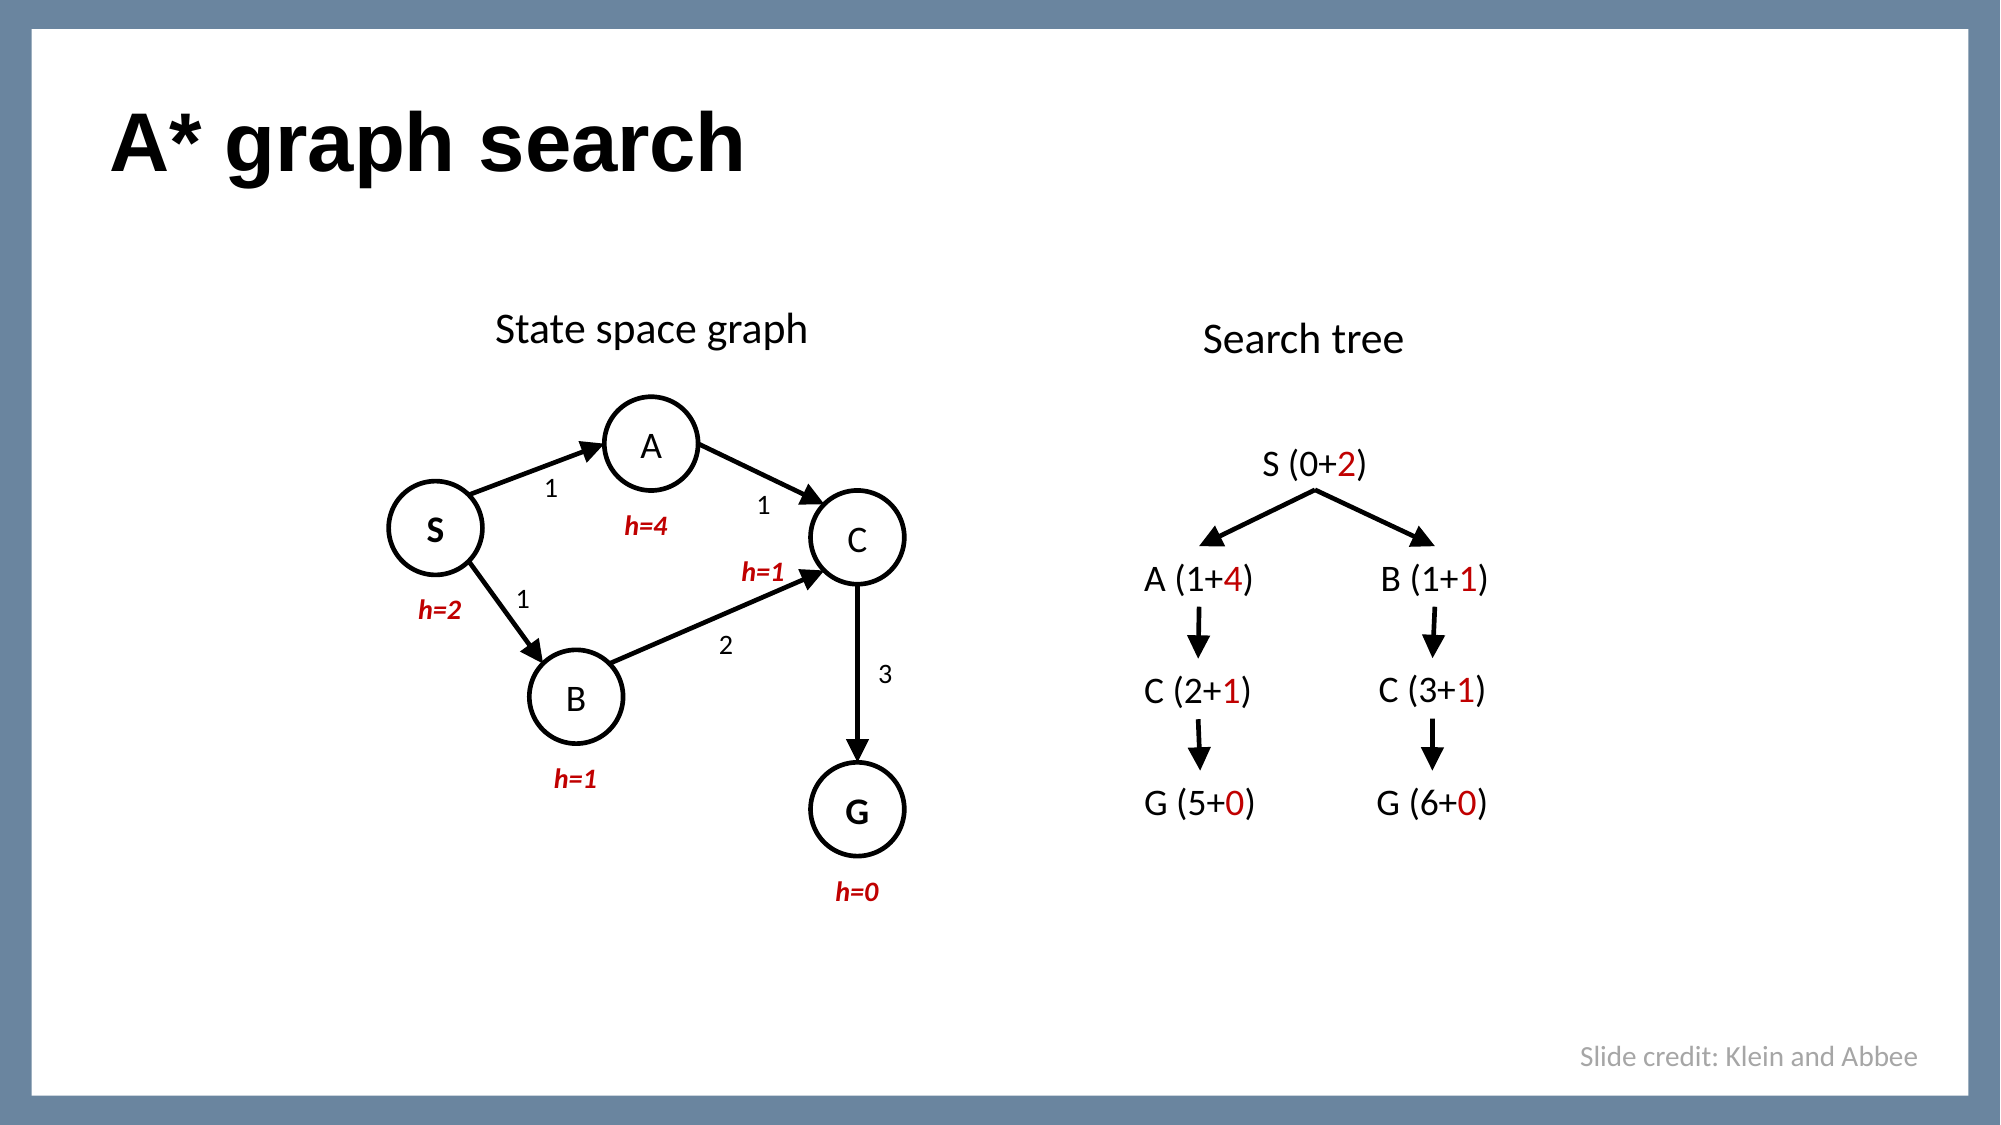

A* graph search
State space graph
Search tree
S (0+2)
B (1+1)
A (1+4)
C (3+1)
C (2+1)
G (6+0)
G (5+0)
A
1
1
S
C
h=4
h=1
h=2
h=1
h=0
1
2
3
B
G
Slide credit: Klein and Abbee